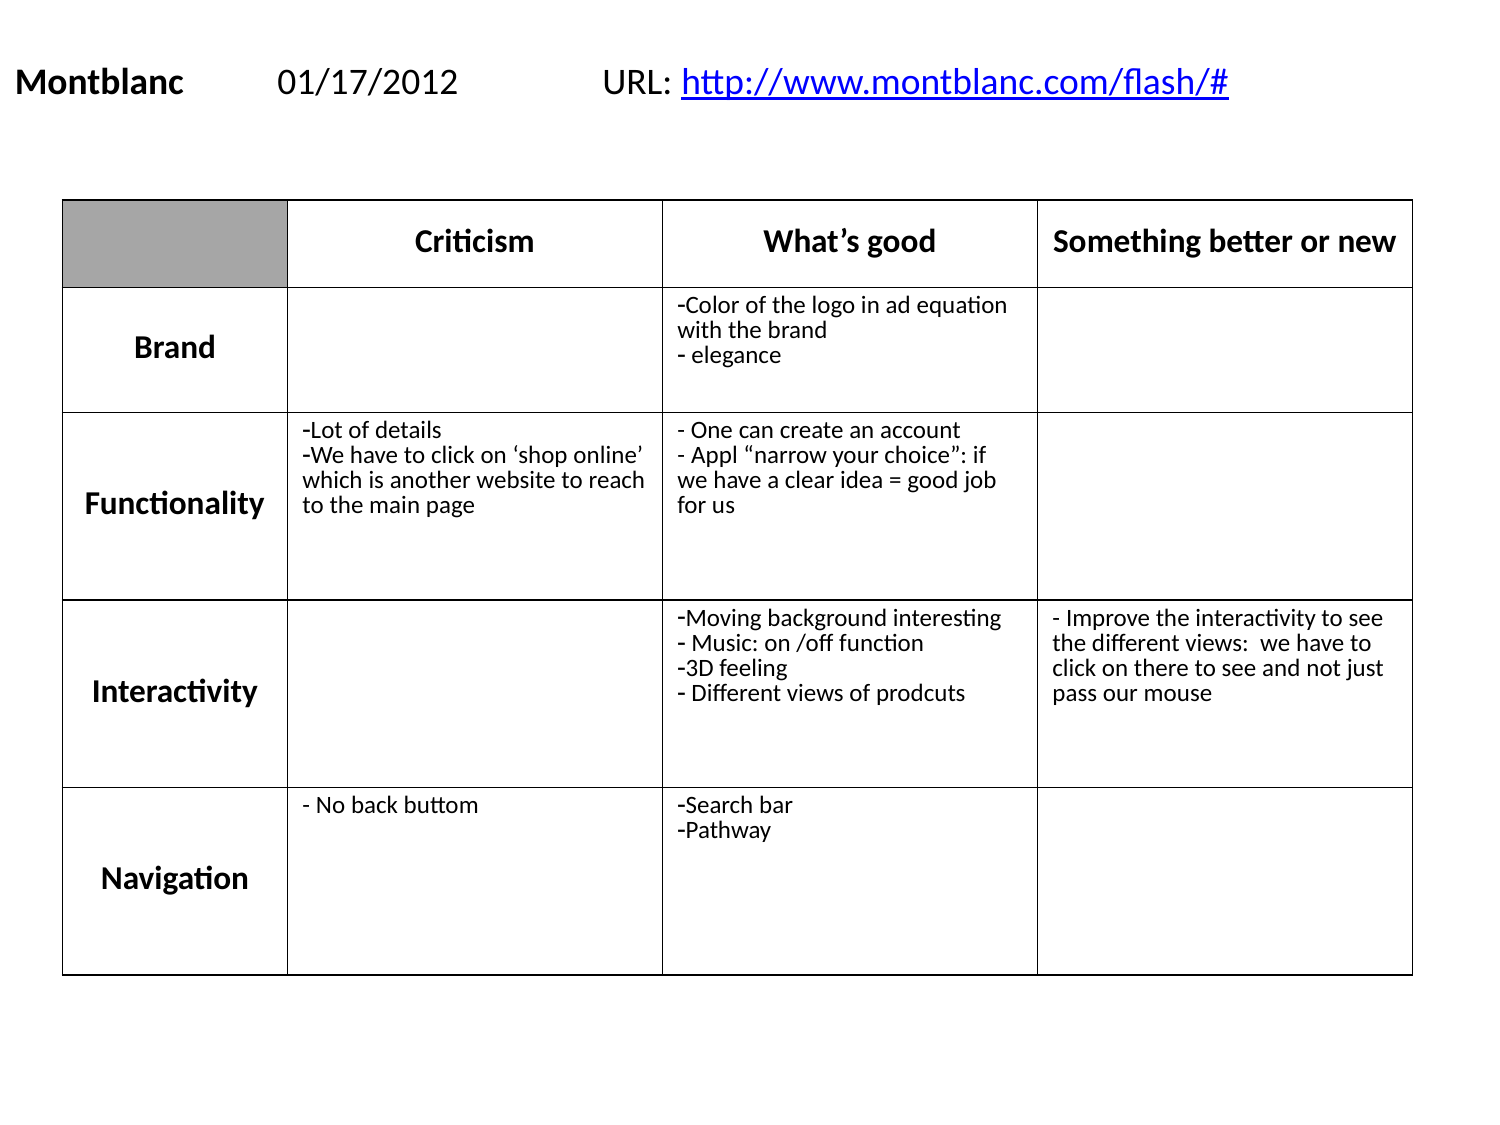

Montblanc           01/17/2012                 URL: http://www.montblanc.com/flash/#

|  | Criticism | What’s good | Something better or new |
| --- | --- | --- | --- |
| Brand |  | Color of the logo in ad equation with the brand elegance |  |
| Functionality | Lot of details We have to click on ‘shop online’ which is another website to reach to the main page | - One can create an account - Appl “narrow your choice”: if we have a clear idea = good job for us |  |
| Interactivity |  | Moving background interesting Music: on /off function 3D feeling Different views of prodcuts | - Improve the interactivity to see the different views: we have to click on there to see and not just pass our mouse |
| Navigation | - No back buttom | Search bar Pathway |  |